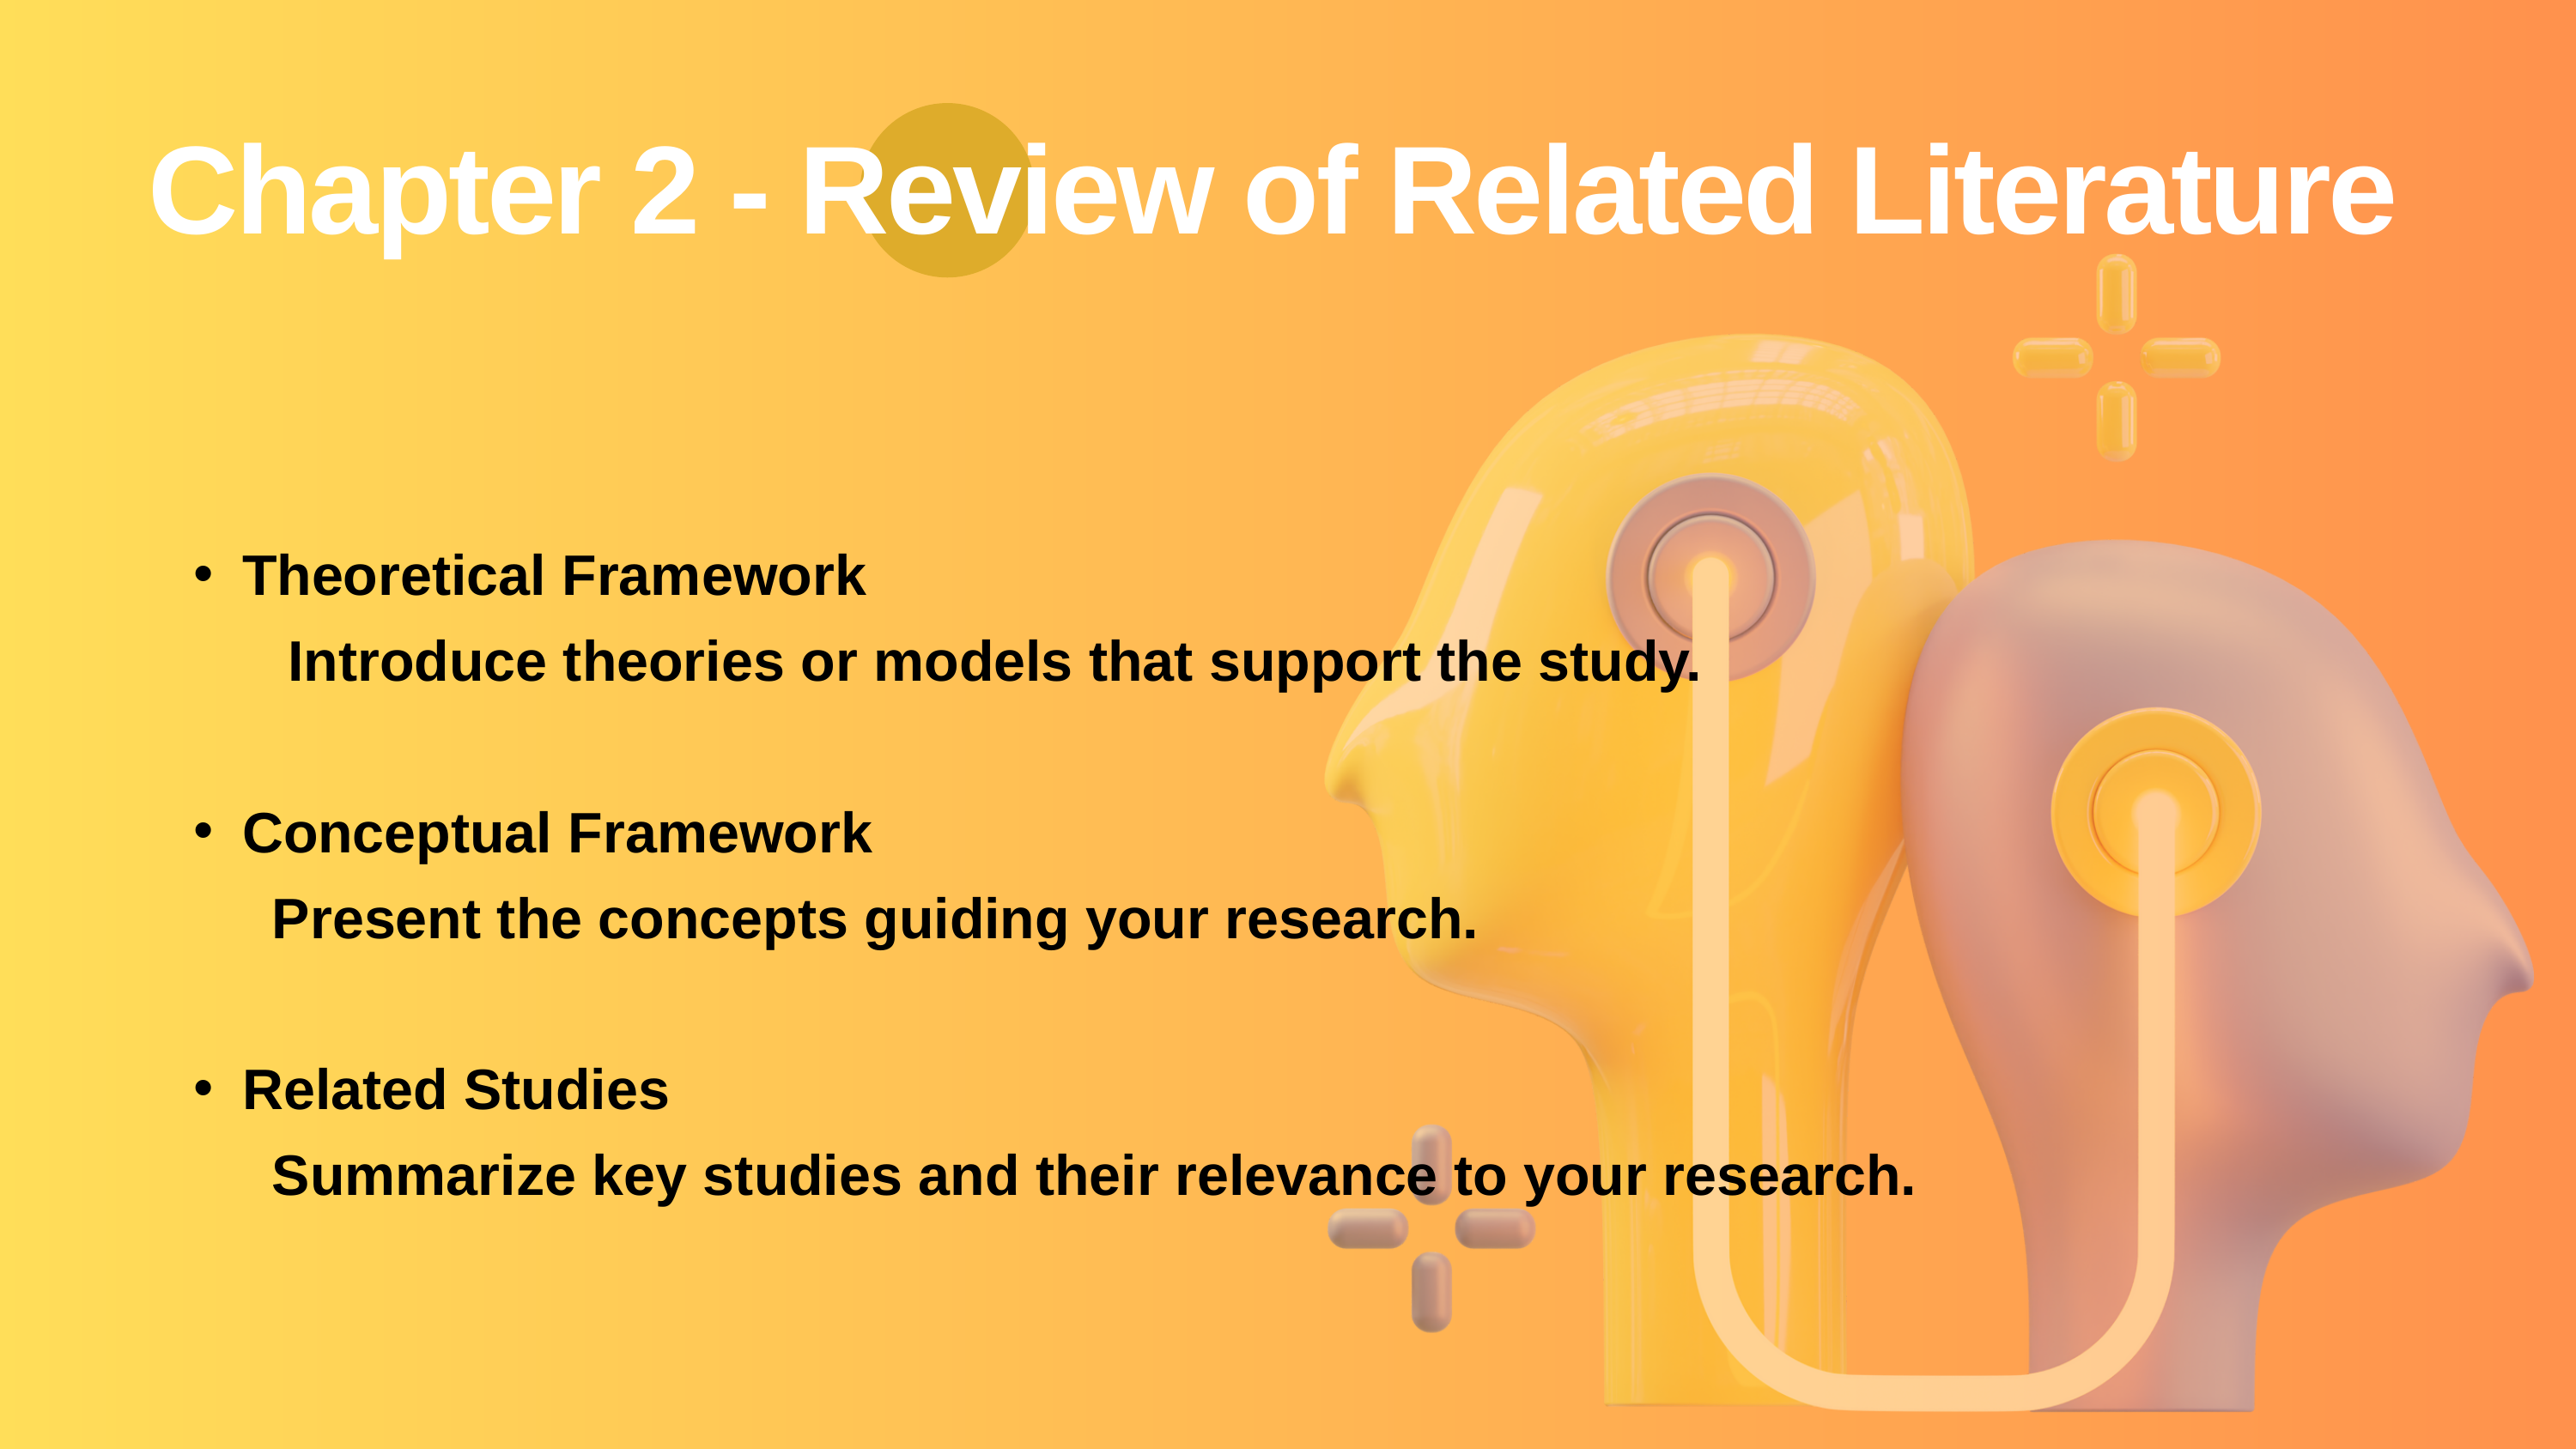

Chapter 2 - Review of Related Literature

Theoretical Framework
         Introduce theories or models that support the study.

Conceptual Framework
        Present the concepts guiding your research.

Related Studies
        Summarize key studies and their relevance to your research.